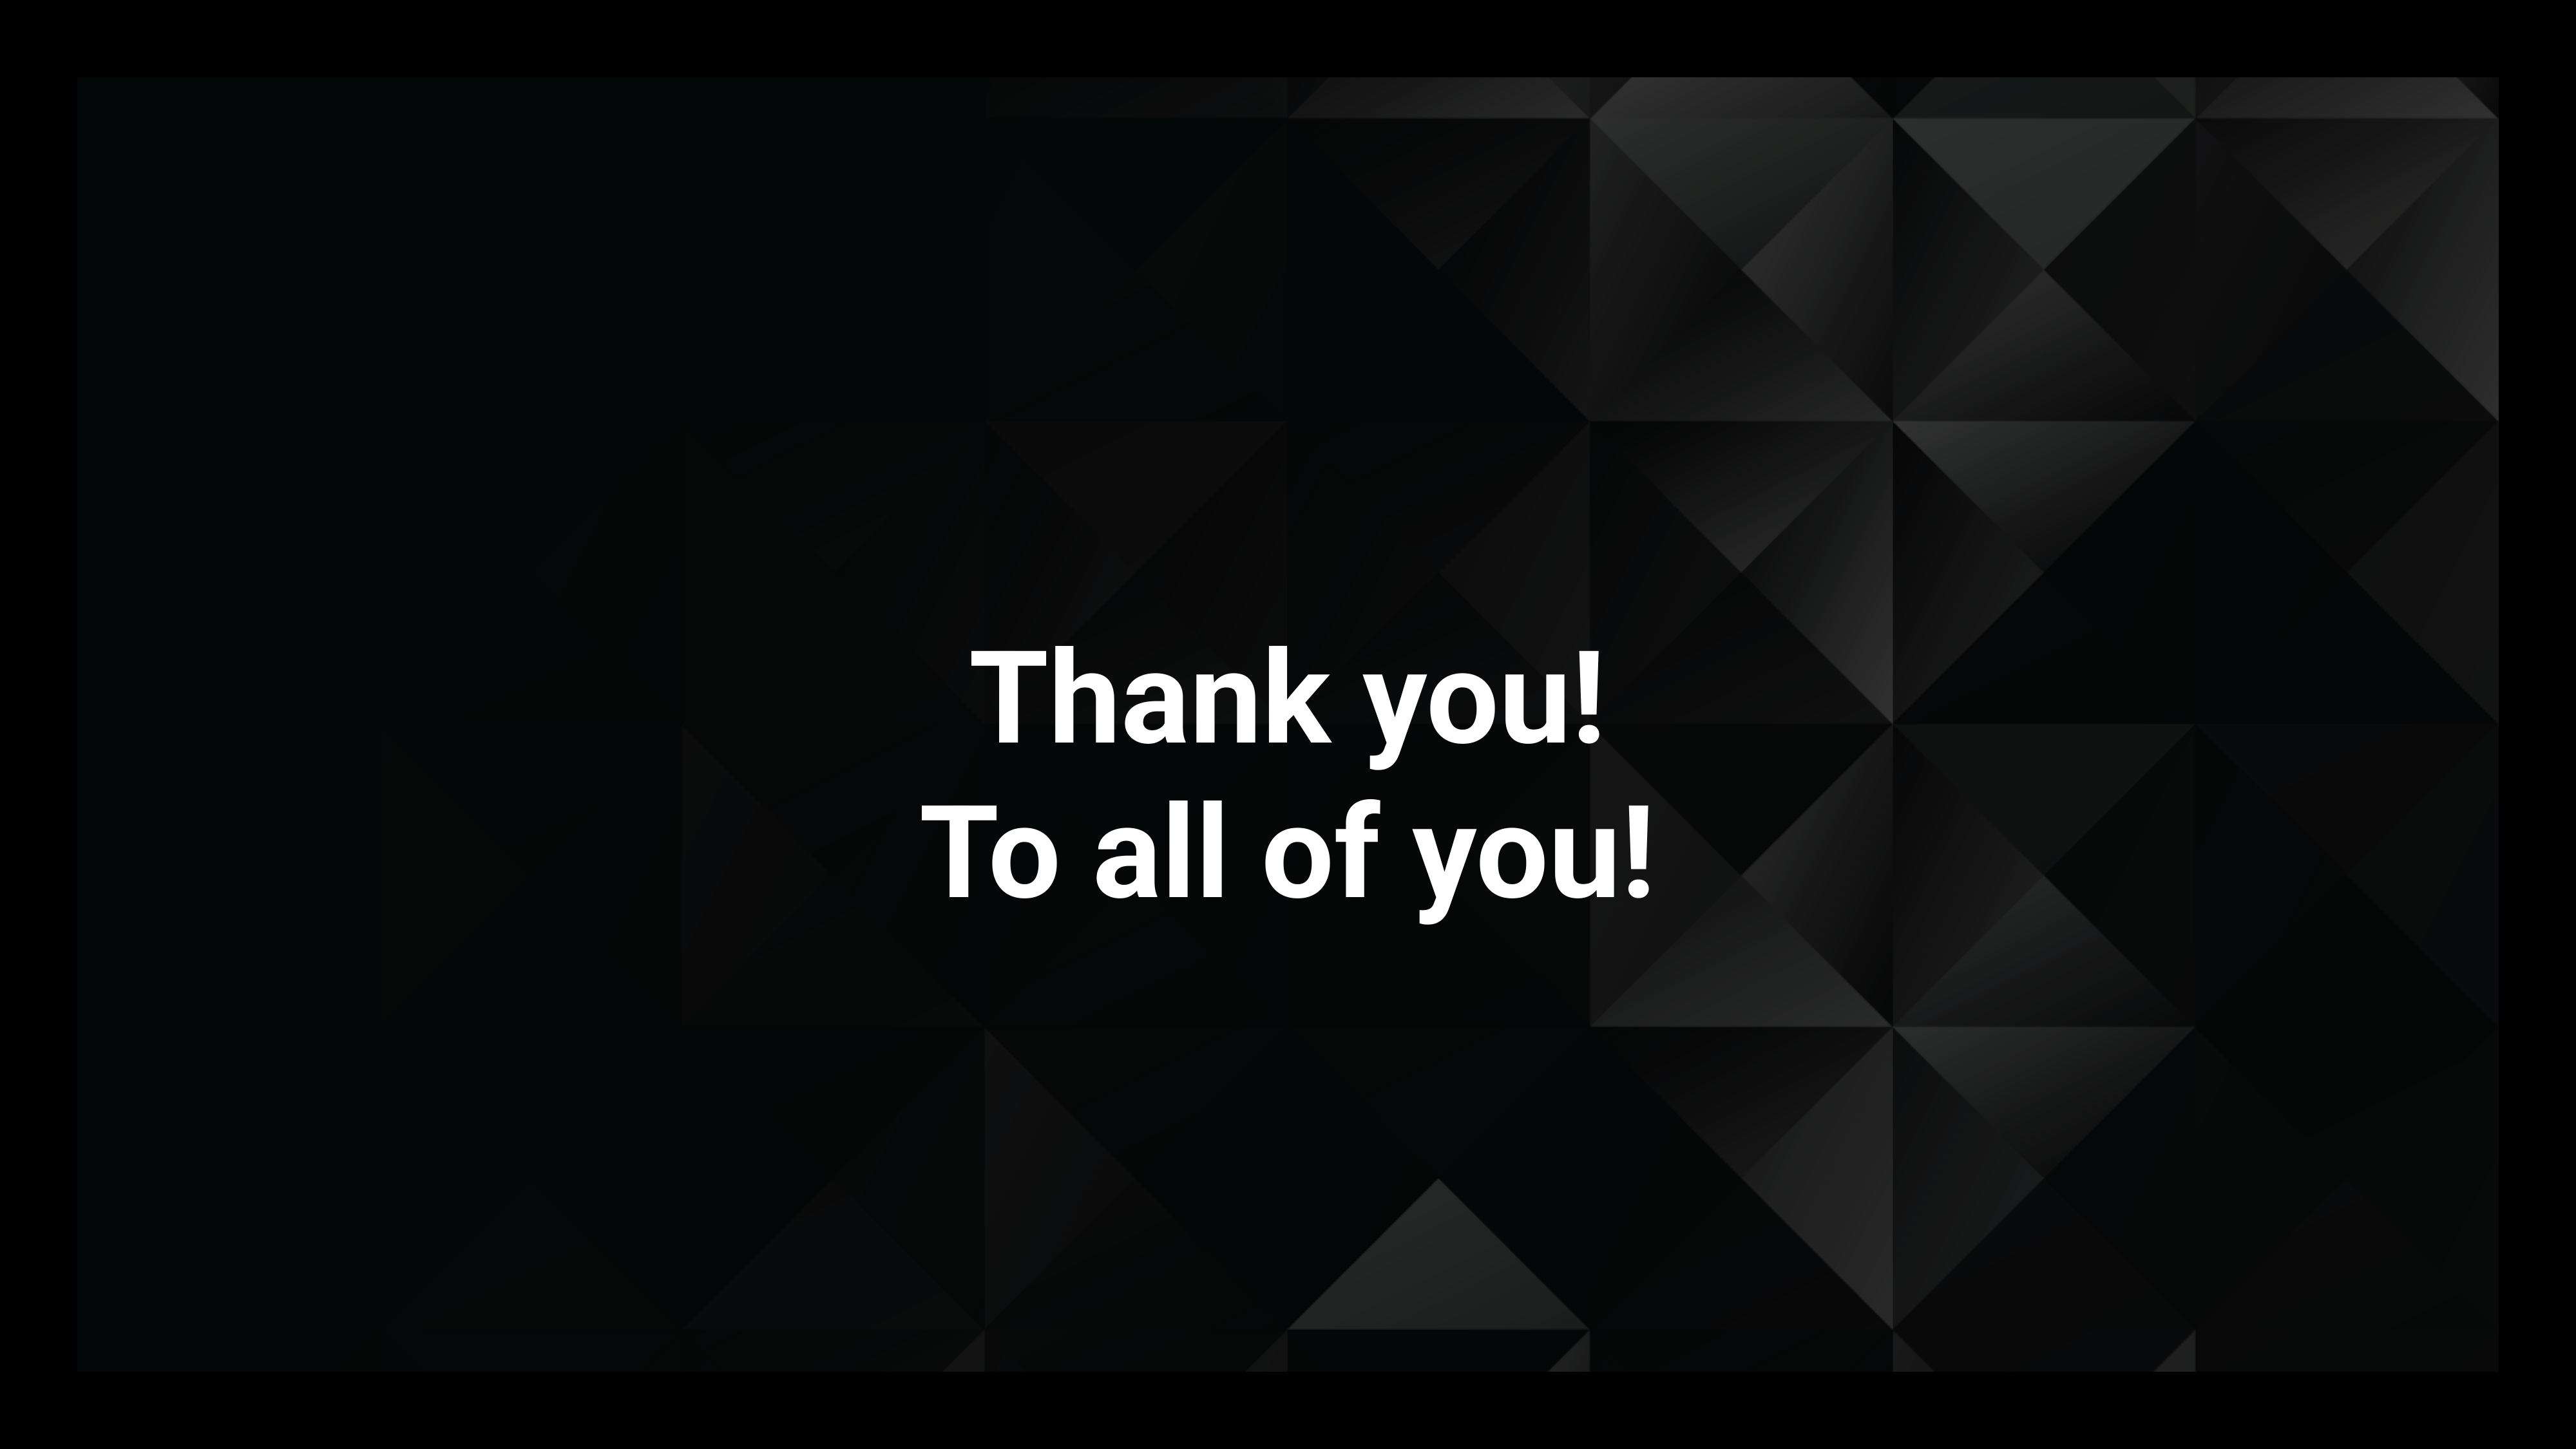

# Thank you! To all of you!
11